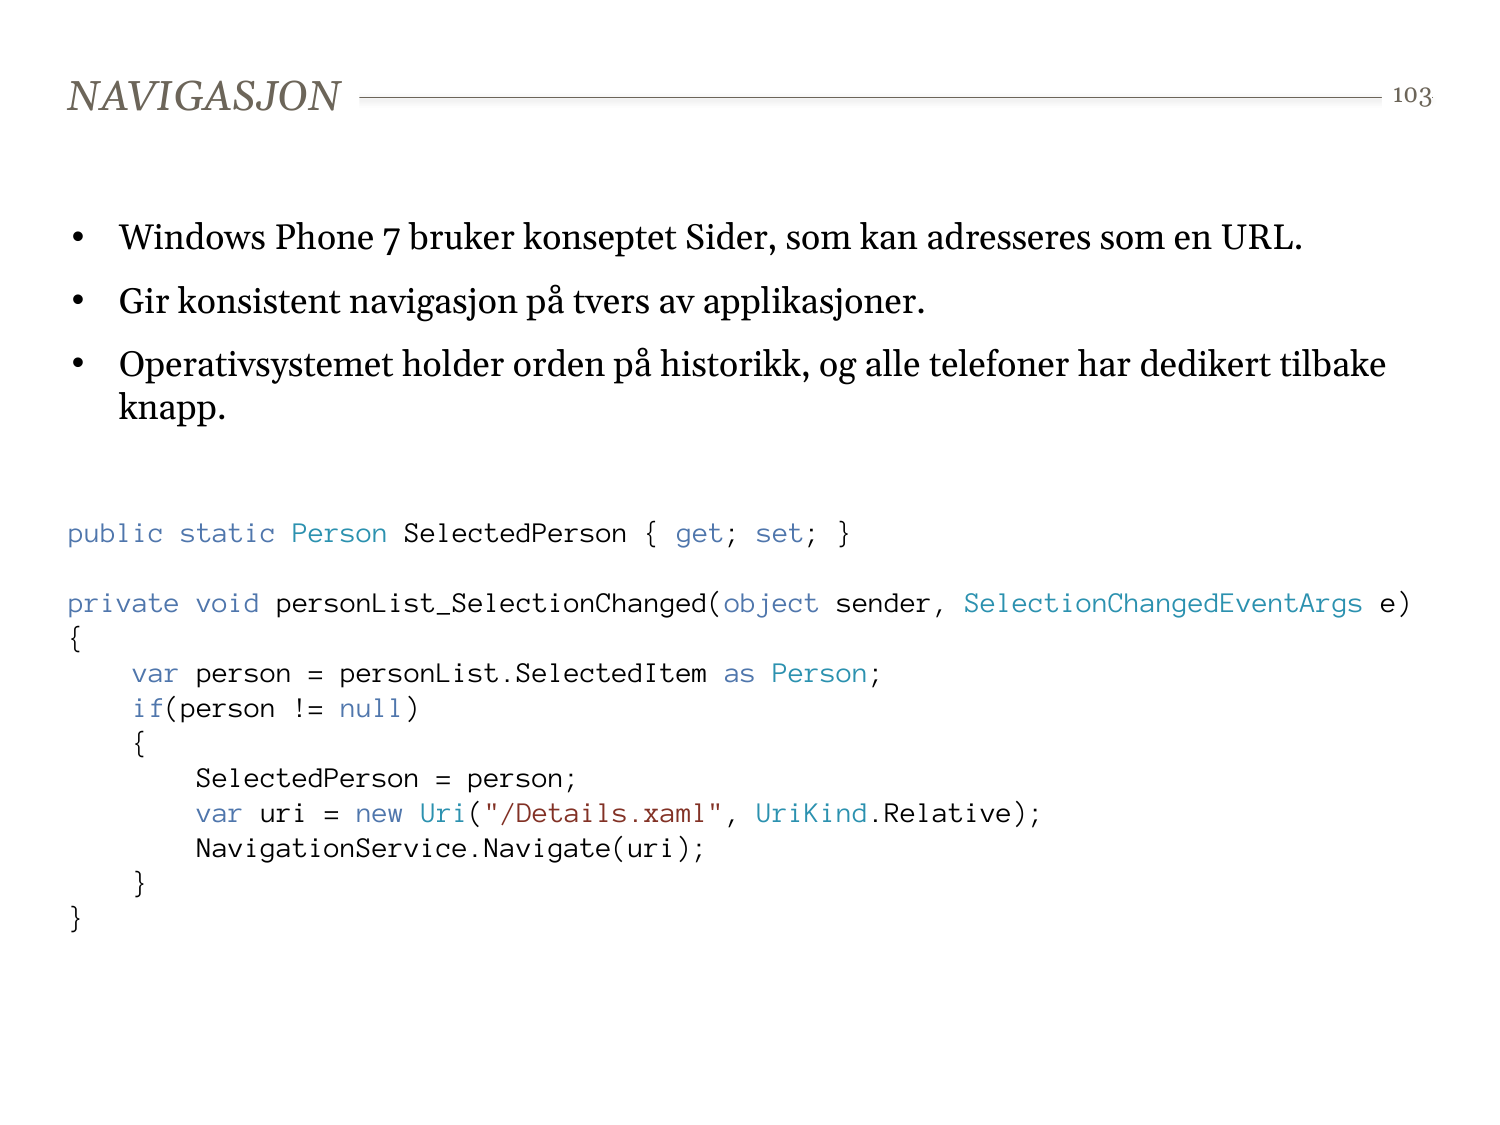

# Navigasjon
103
Windows Phone 7 bruker konseptet Sider, som kan adresseres som en URL.
Gir konsistent navigasjon på tvers av applikasjoner.
Operativsystemet holder orden på historikk, og alle telefoner har dedikert tilbake knapp.

public static Person SelectedPerson { get; set; }

private void personList_SelectionChanged(object sender, SelectionChangedEventArgs e)
{
    var person = personList.SelectedItem as Person;
    if(person != null)
    {
        SelectedPerson = person;
        var uri = new Uri("/Details.xaml", UriKind.Relative);
        NavigationService.Navigate(uri);
    }
}